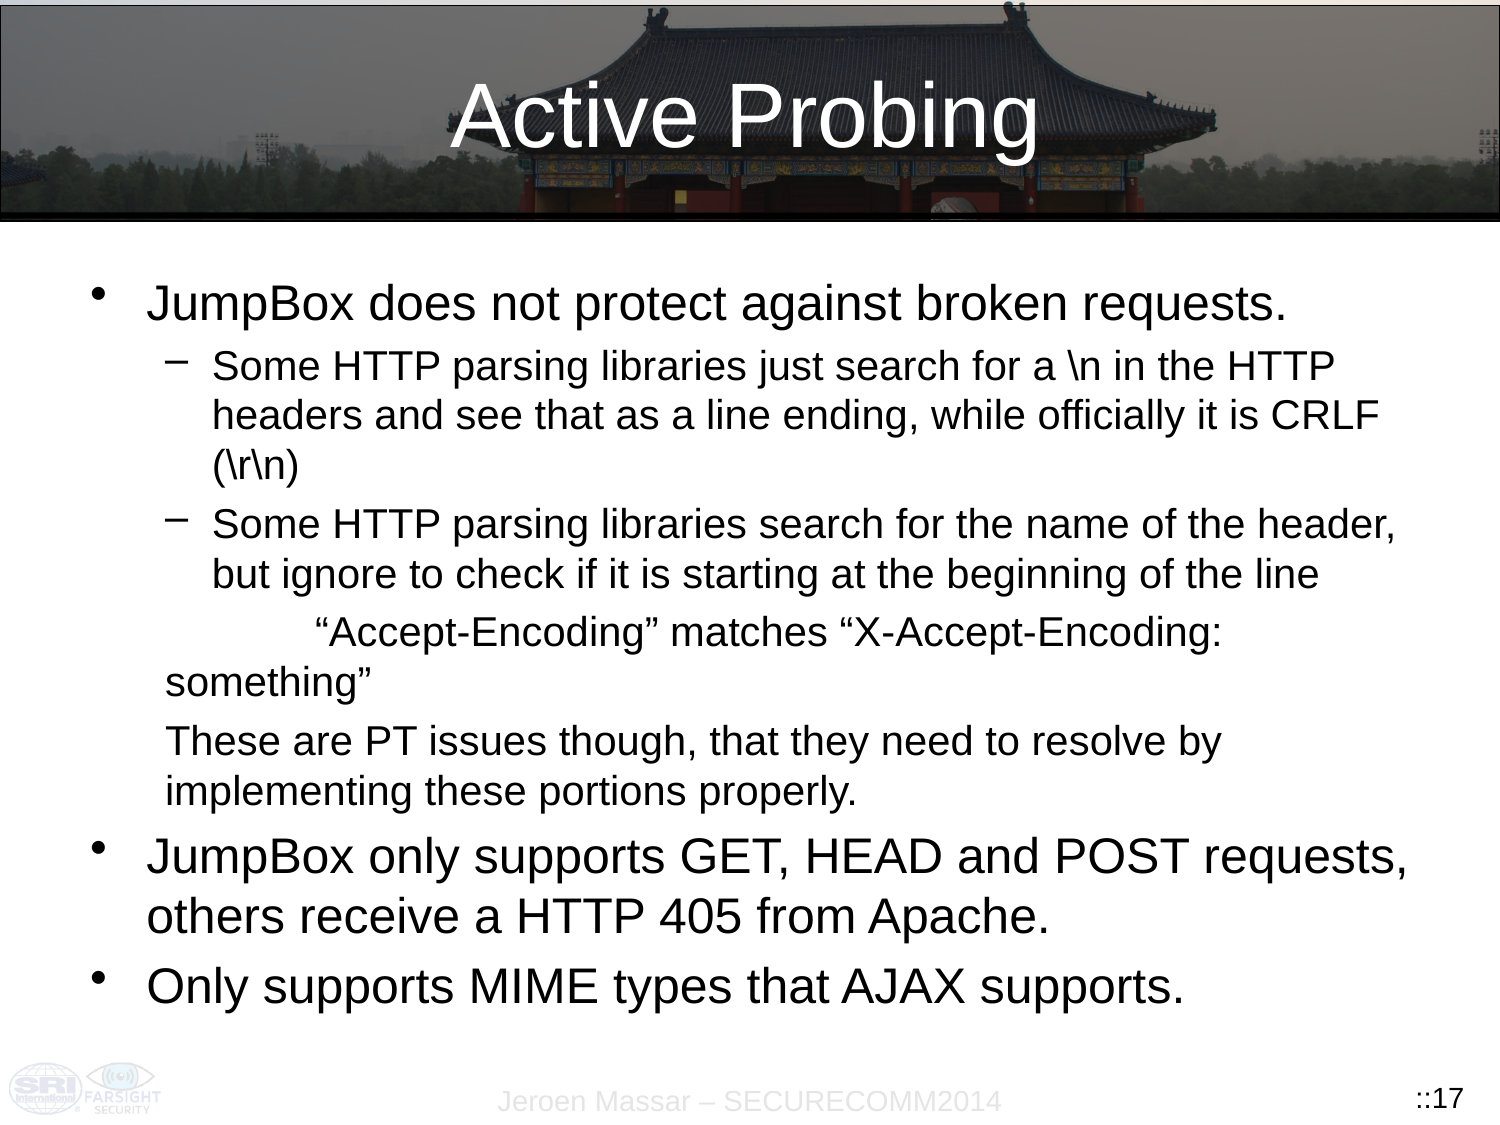

# Active Probing
JumpBox does not protect against broken requests.
Some HTTP parsing libraries just search for a \n in the HTTP headers and see that as a line ending, while officially it is CRLF (\r\n)
Some HTTP parsing libraries search for the name of the header, but ignore to check if it is starting at the beginning of the line
	“Accept-Encoding” matches “X-Accept-Encoding: something”
These are PT issues though, that they need to resolve by implementing these portions properly.
JumpBox only supports GET, HEAD and POST requests, others receive a HTTP 405 from Apache.
Only supports MIME types that AJAX supports.